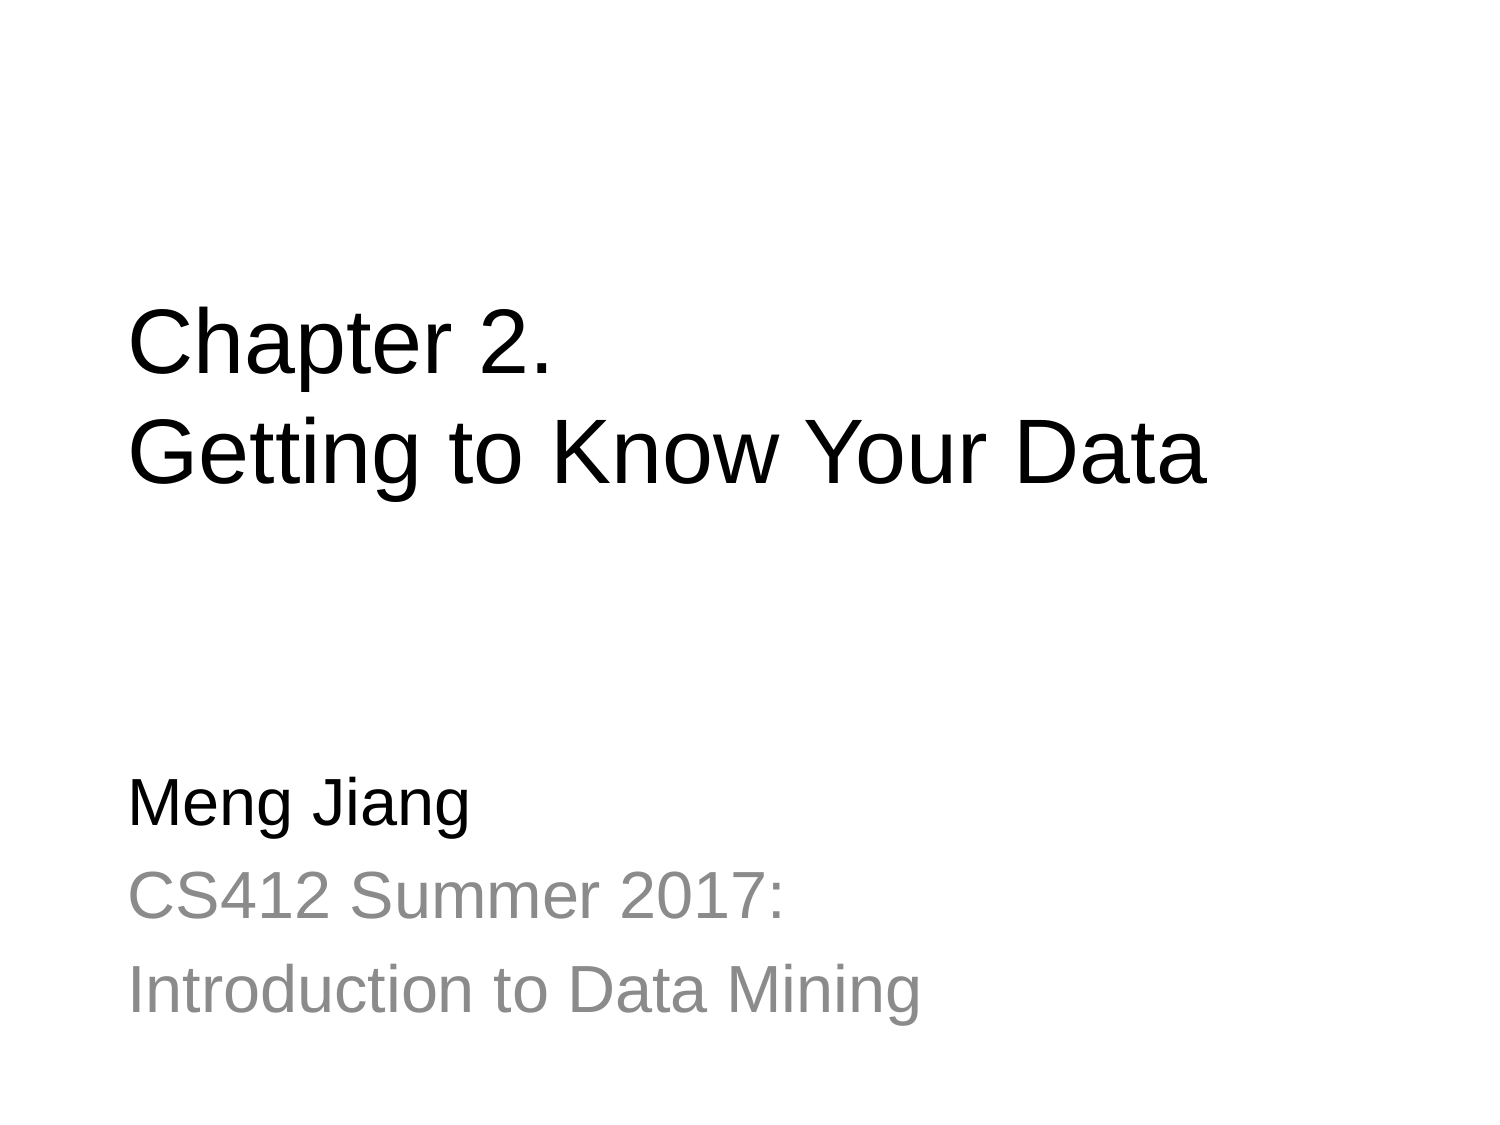

# Chapter 2. Getting to Know Your Data
Meng Jiang
CS412 Summer 2017:
Introduction to Data Mining